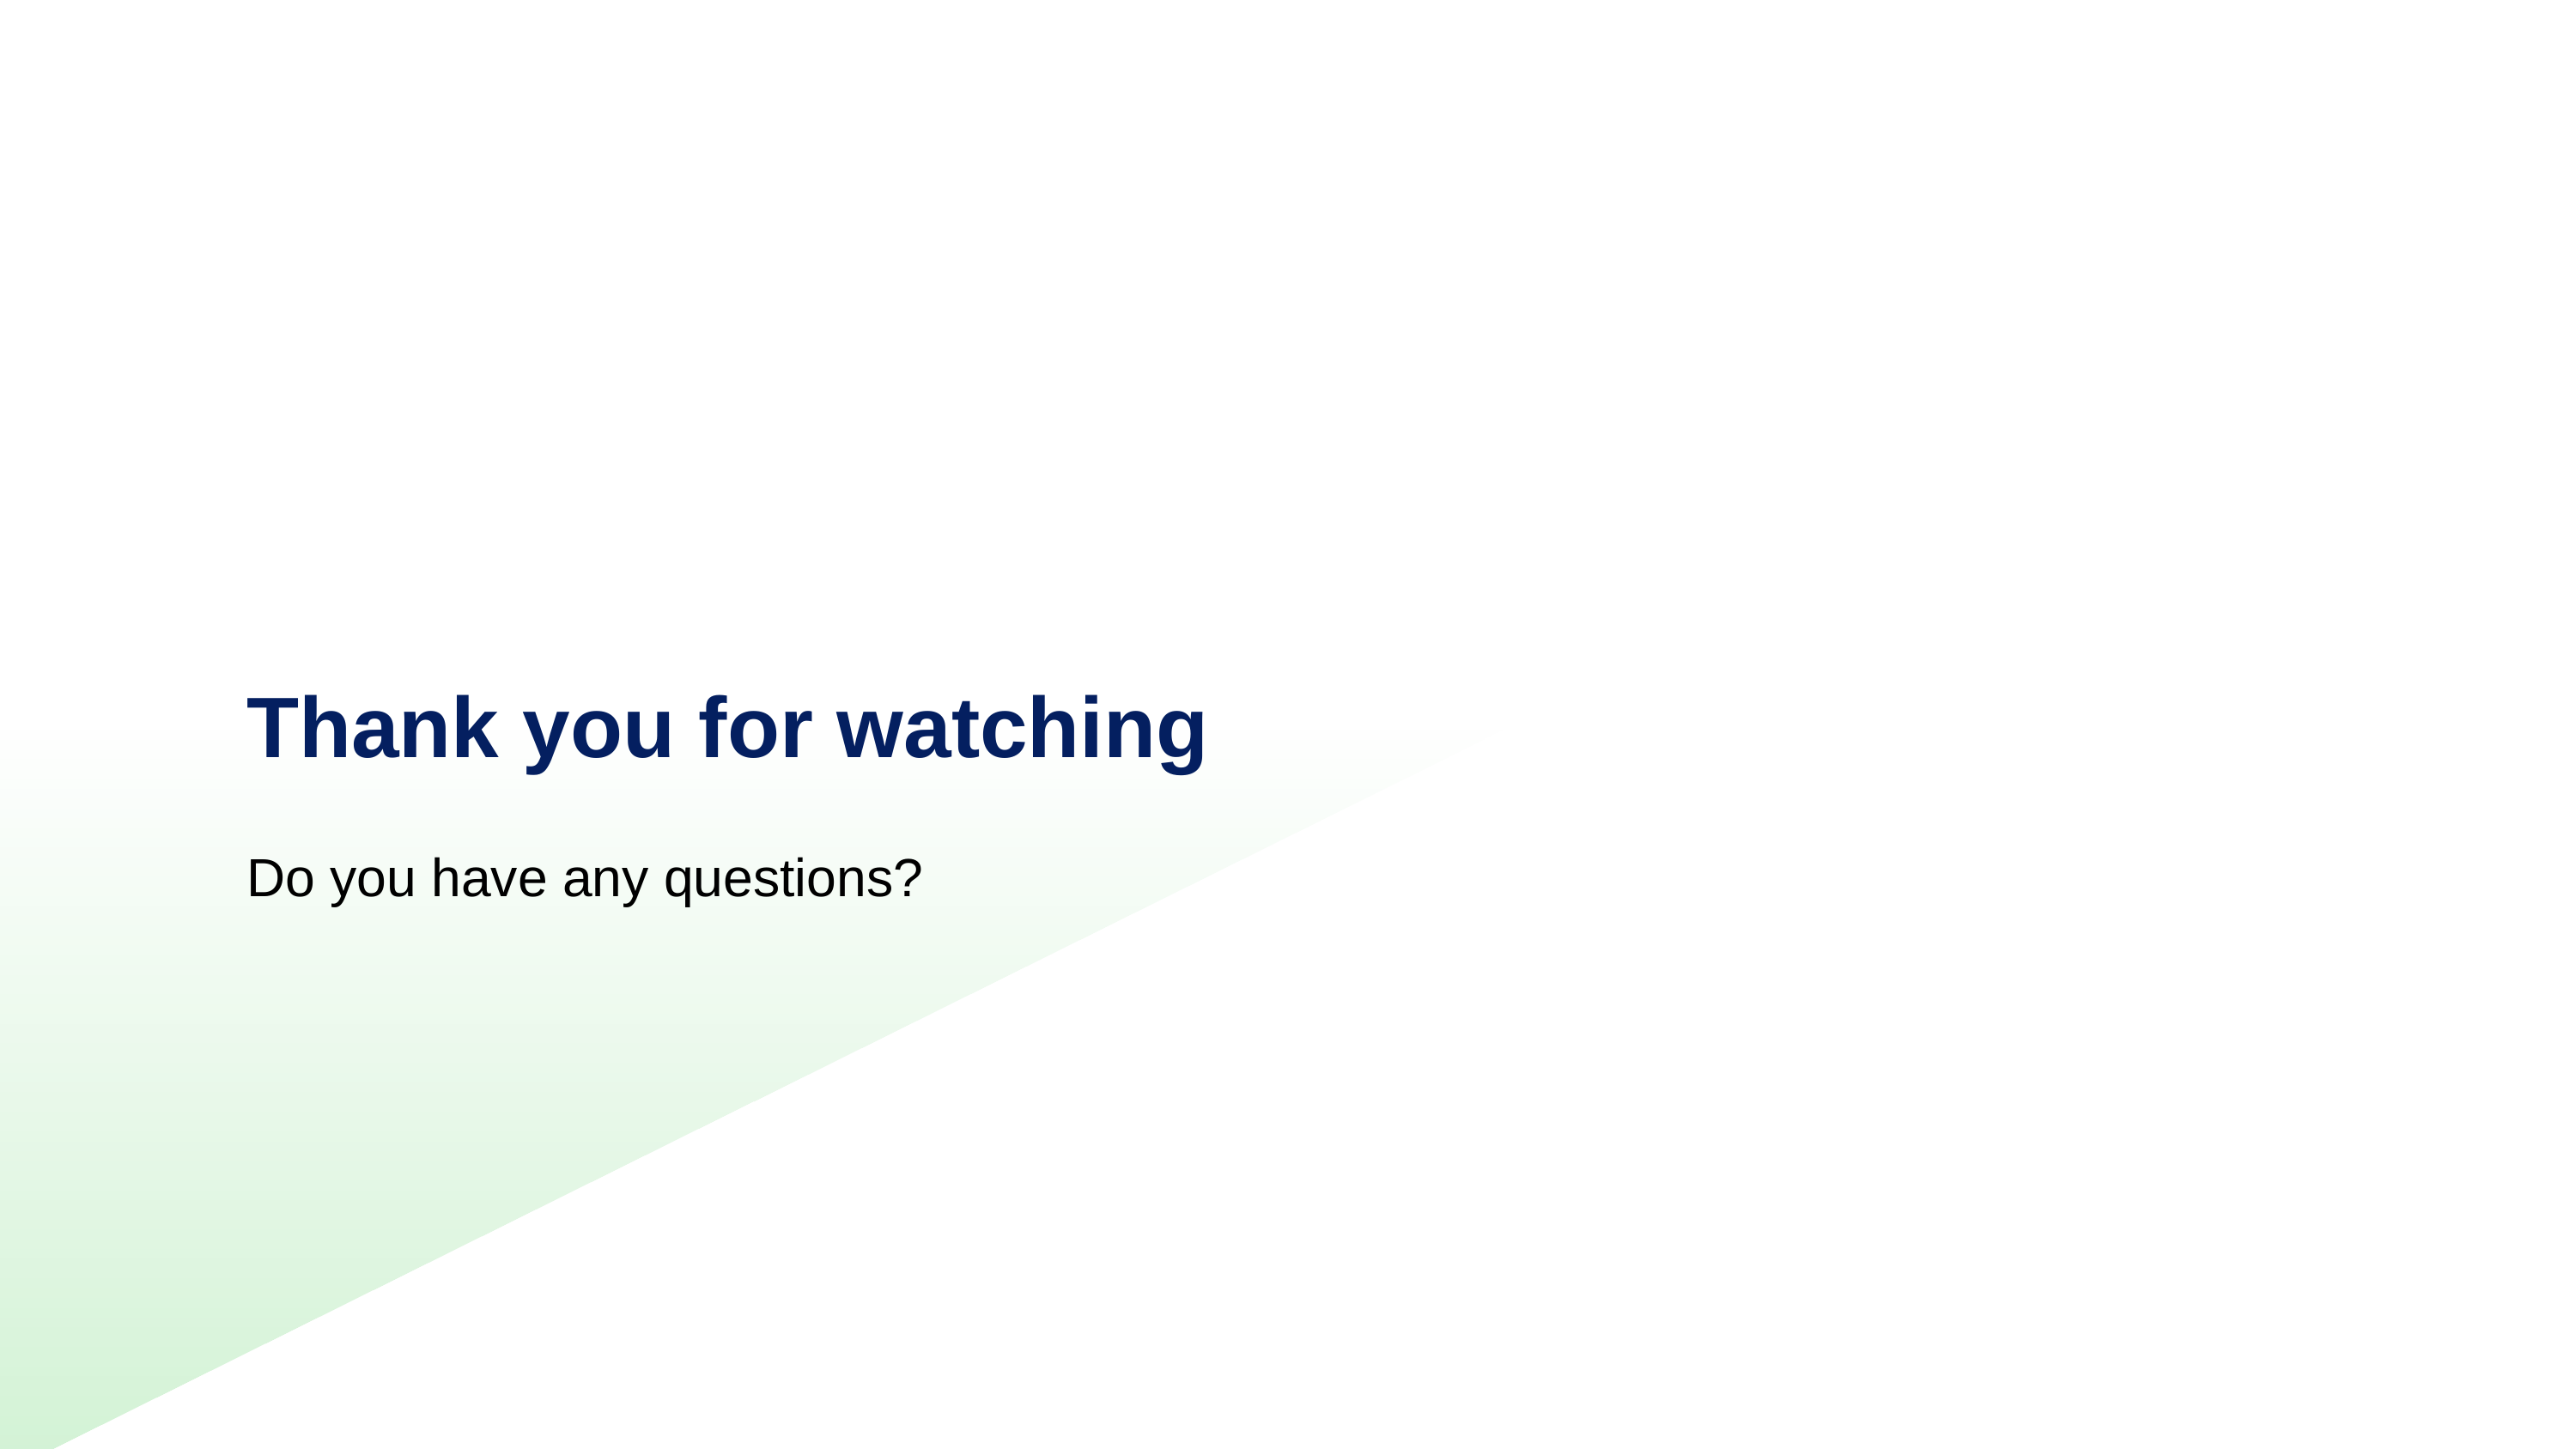

Thank you for watching
Do you have any questions?